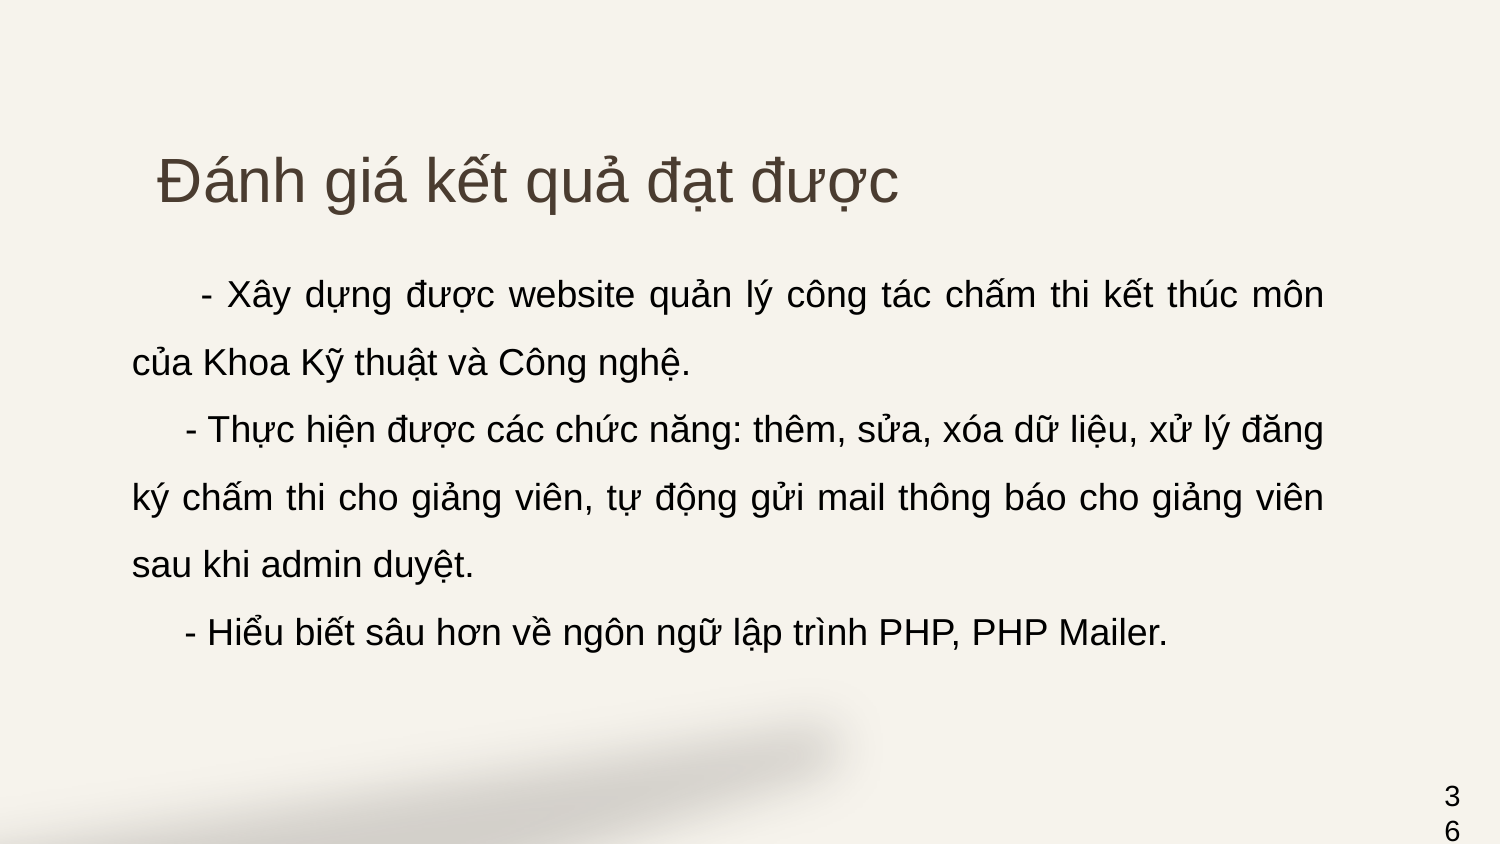

# Đánh giá kết quả đạt được
     - Xây dựng được website quản lý công tác chấm thi kết thúc môn của Khoa Kỹ thuật và Công nghệ.
     - Thực hiện được các chức năng: thêm, sửa, xóa dữ liệu, xử lý đăng ký chấm thi cho giảng viên, tự động gửi mail thông báo cho giảng viên sau khi admin duyệt.
     - Hiểu biết sâu hơn về ngôn ngữ lập trình PHP, PHP Mailer.
36